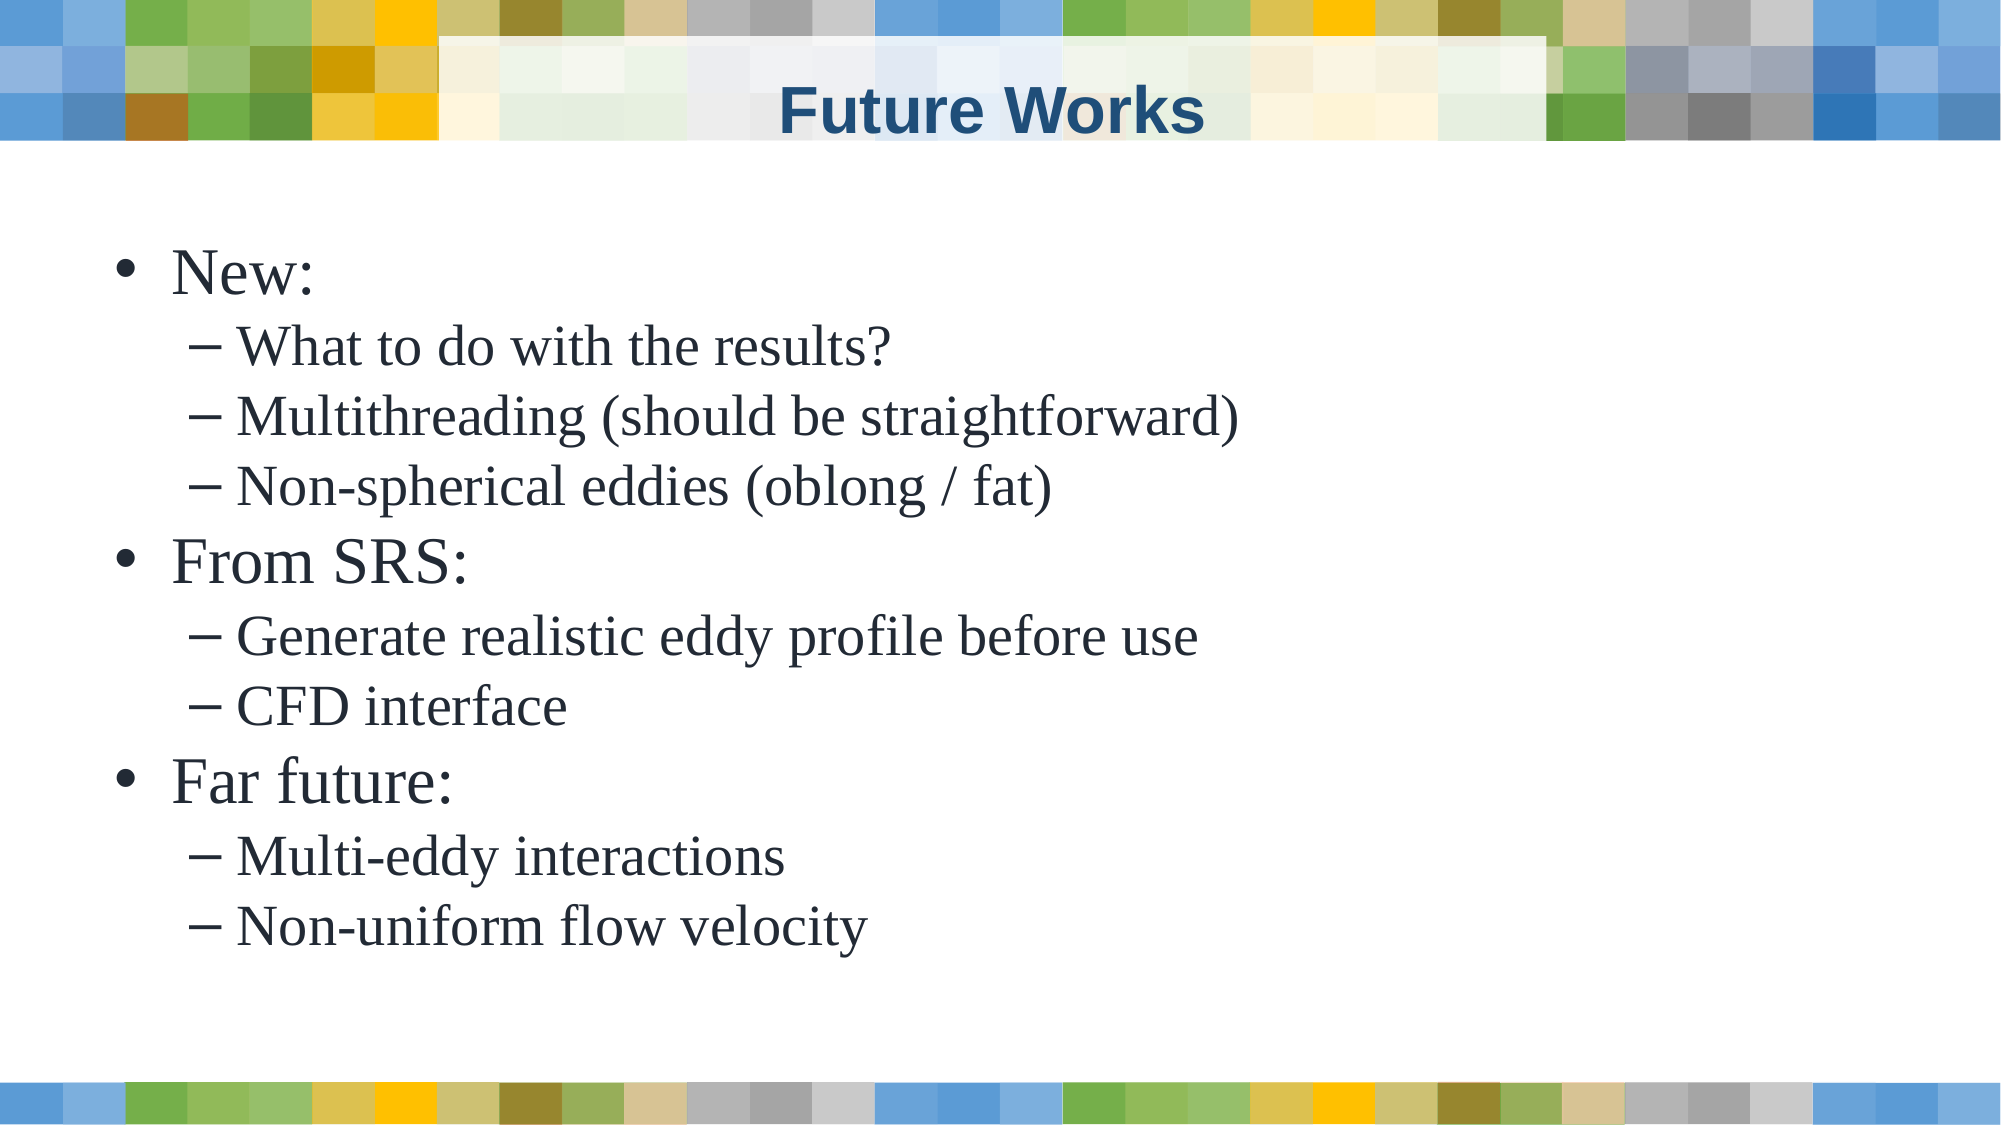

# Future Works
New:
What to do with the results?
Multithreading (should be straightforward)
Non-spherical eddies (oblong / fat)
From SRS:
Generate realistic eddy profile before use
CFD interface
Far future:
Multi-eddy interactions
Non-uniform flow velocity